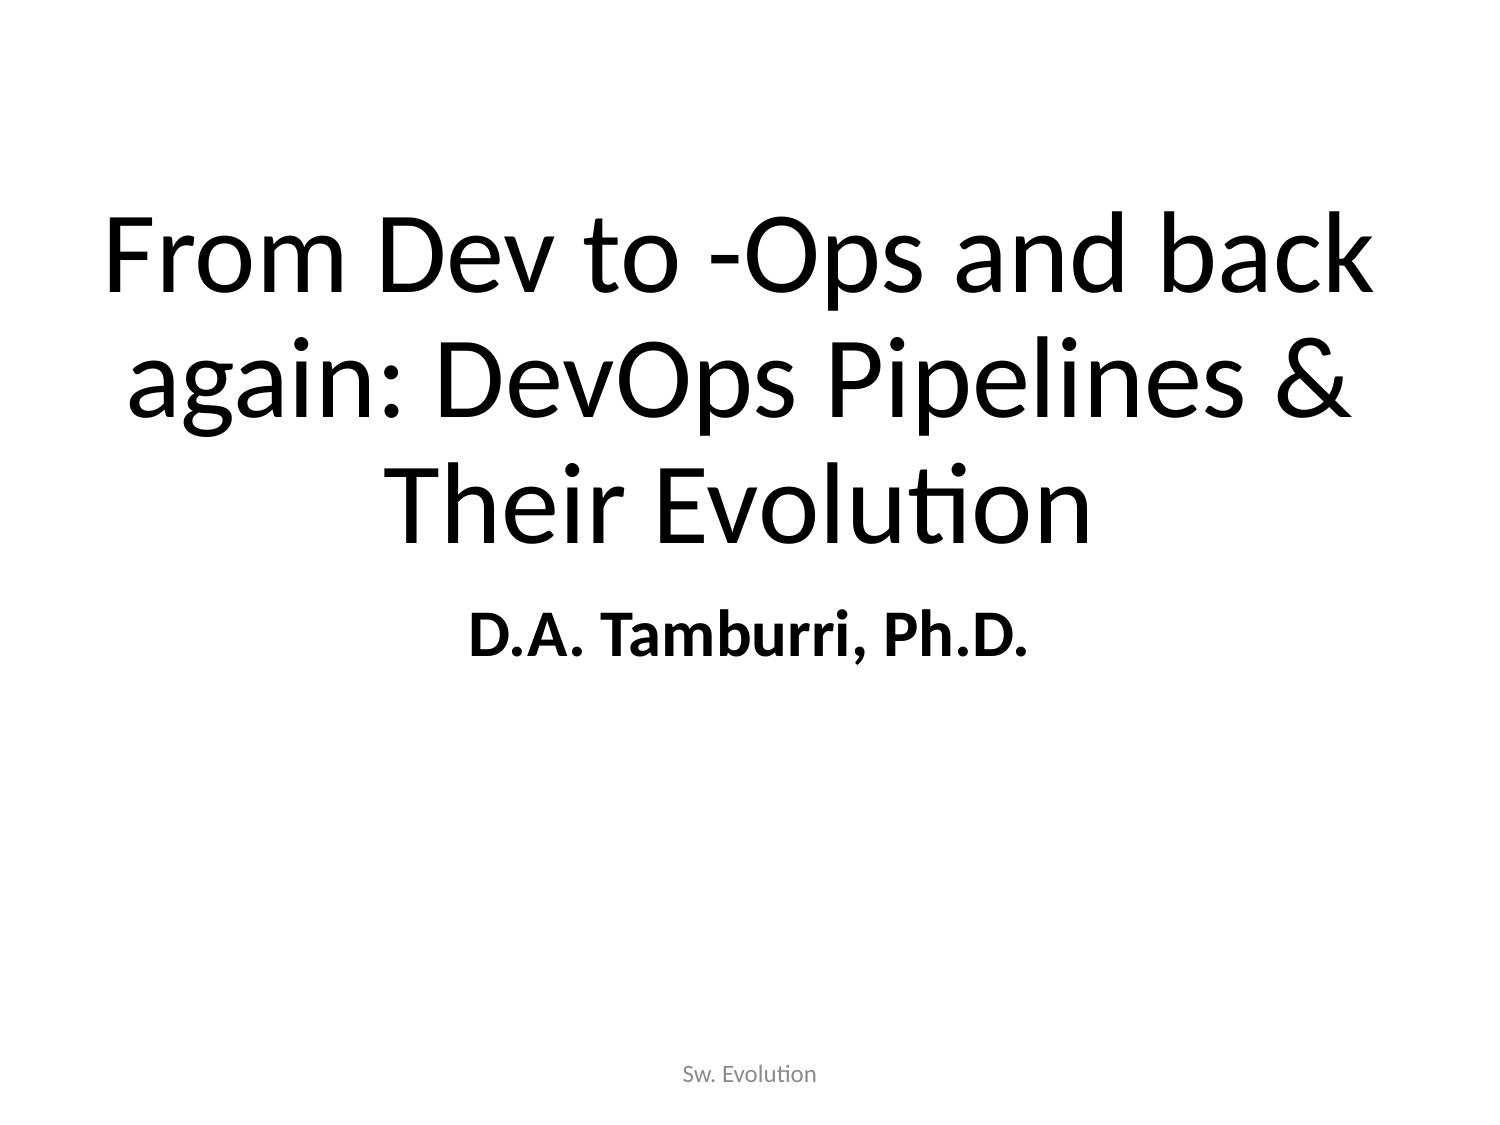

# From Dev to -Ops and back again: DevOps Pipelines & Their Evolution
D.A. Tamburri, Ph.D.
Sw. Evolution